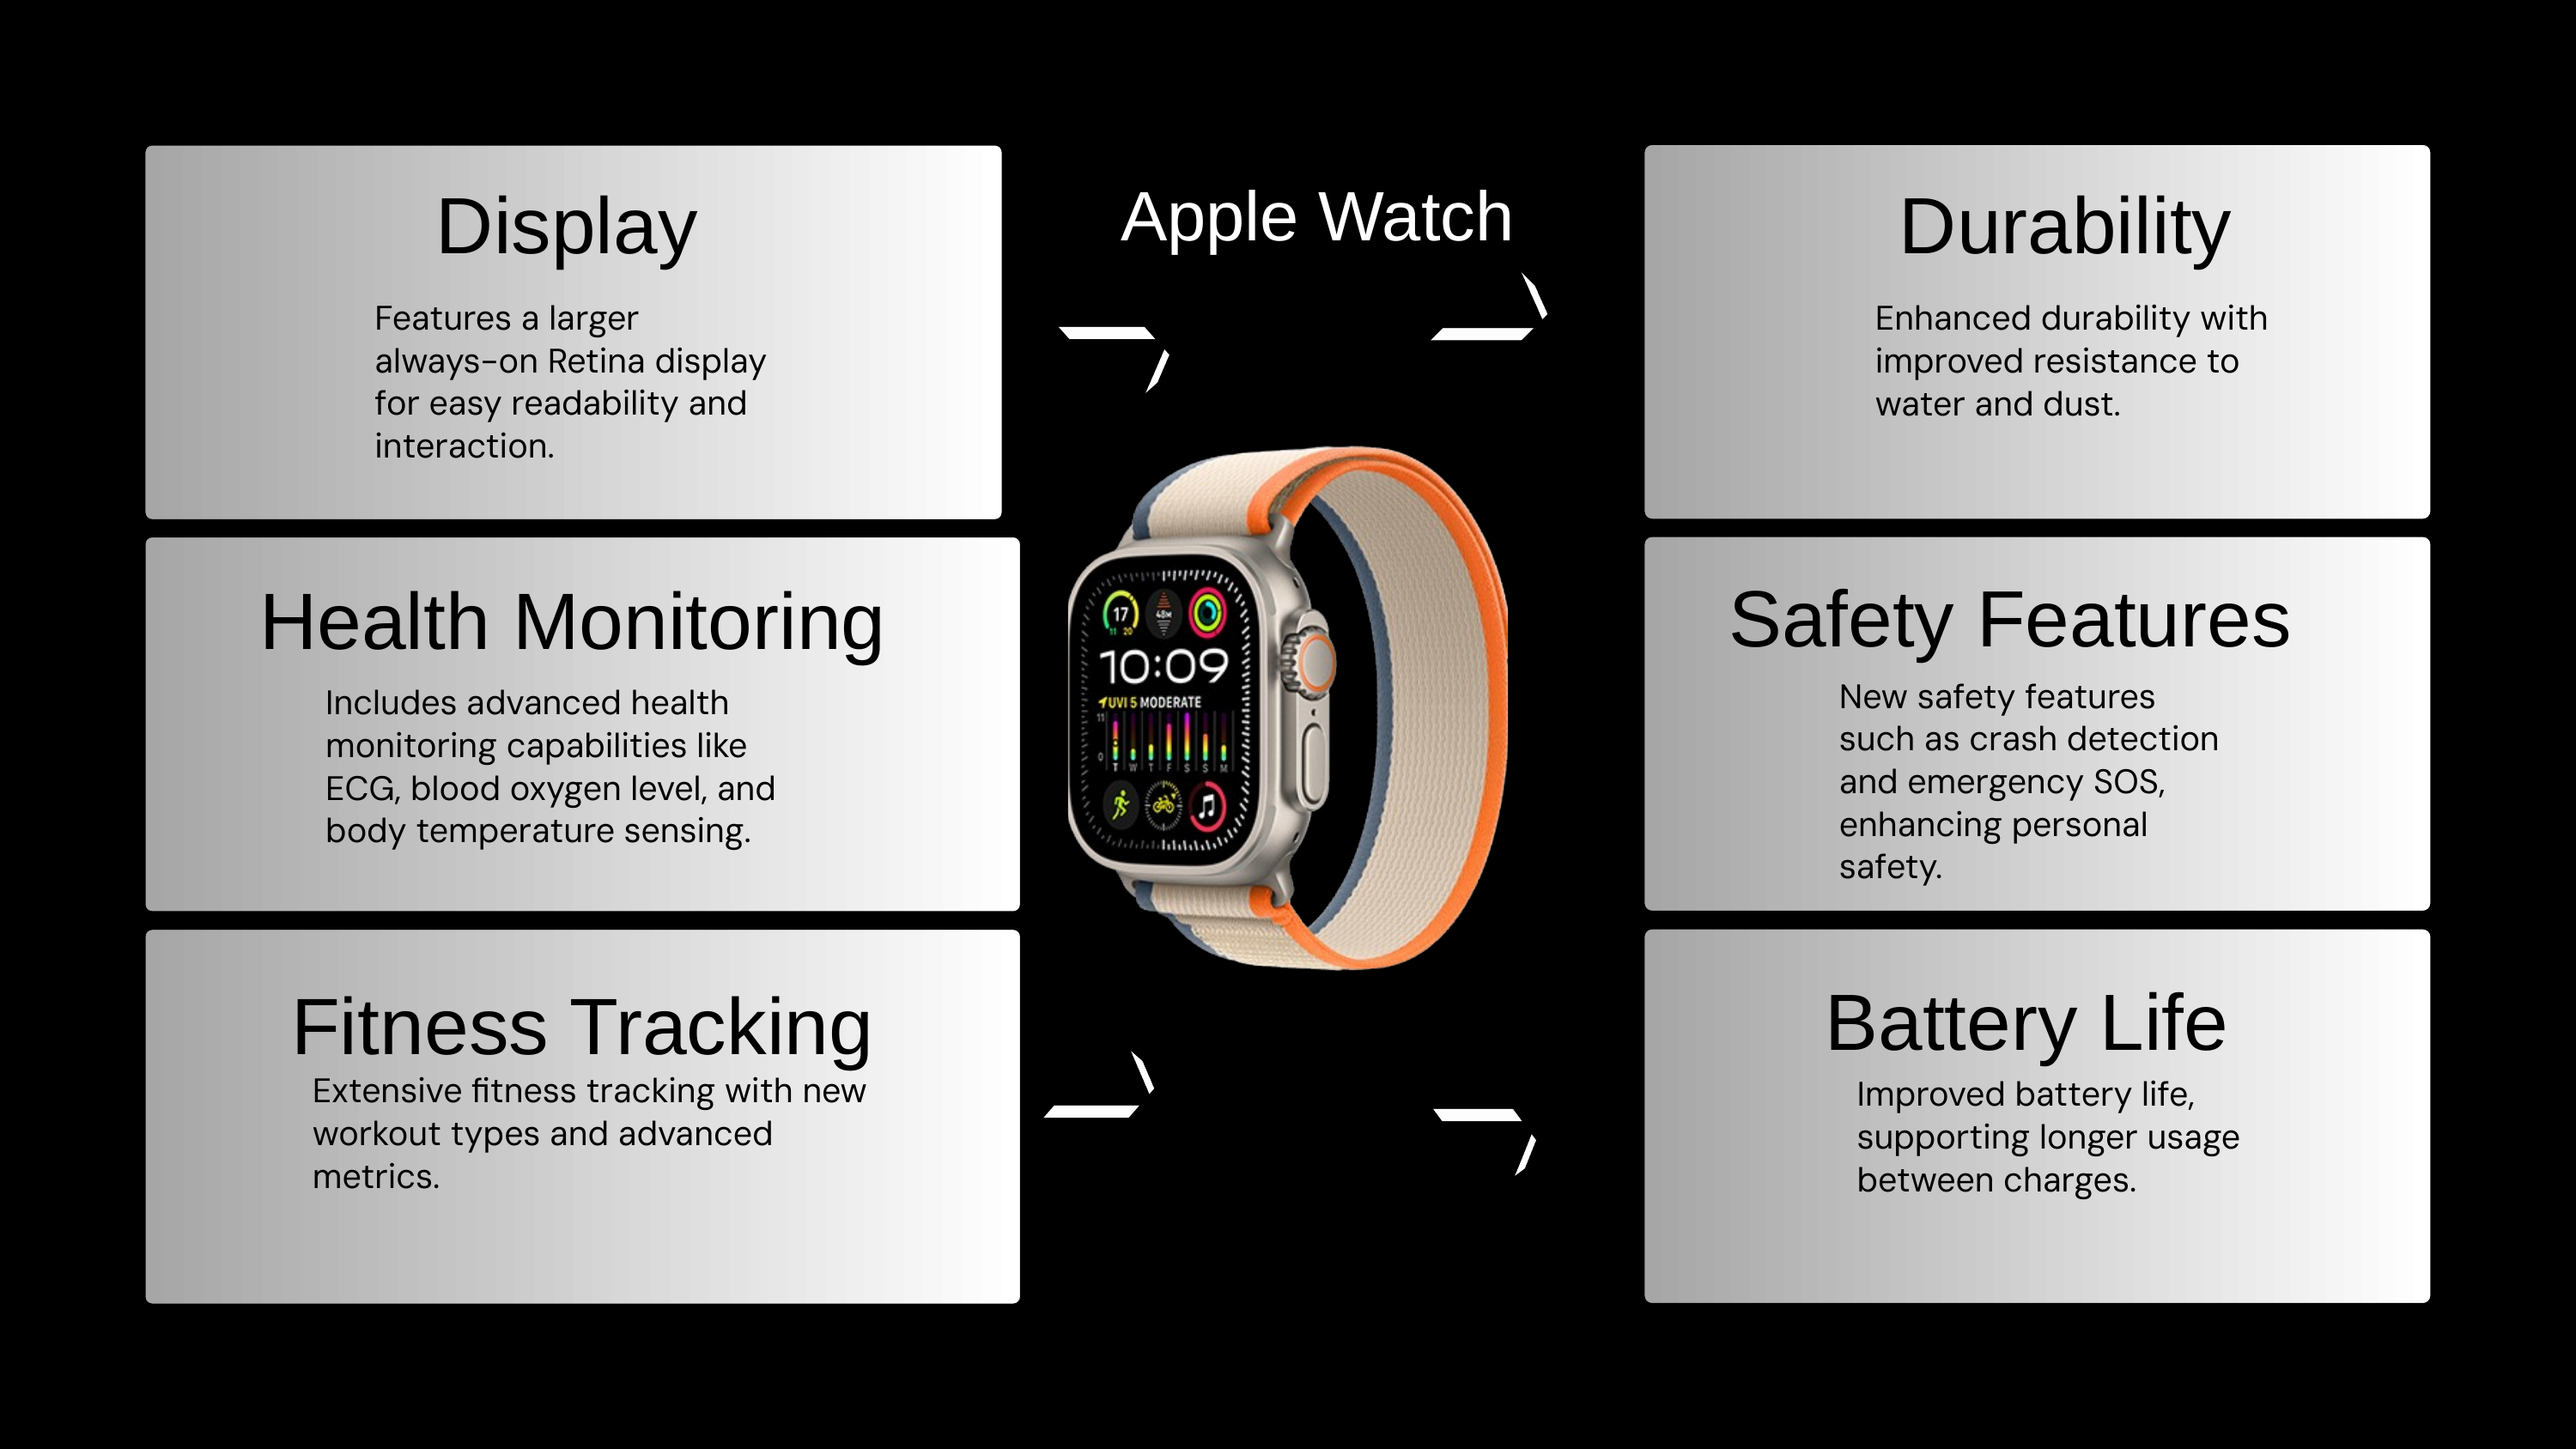

Apple Watch
Display
Durability
Features a larger always-on Retina display for easy readability and interaction.
Enhanced durability with improved resistance to water and dust.

Safety Features
Health Monitoring
New safety features such as crash detection and emergency SOS, enhancing personal safety.
Includes advanced health monitoring capabilities like ECG, blood oxygen level, and body temperature sensing.

Battery Life
Fitness Tracking
Extensive fitness tracking with new workout types and advanced metrics.
Improved battery life, supporting longer usage between charges.